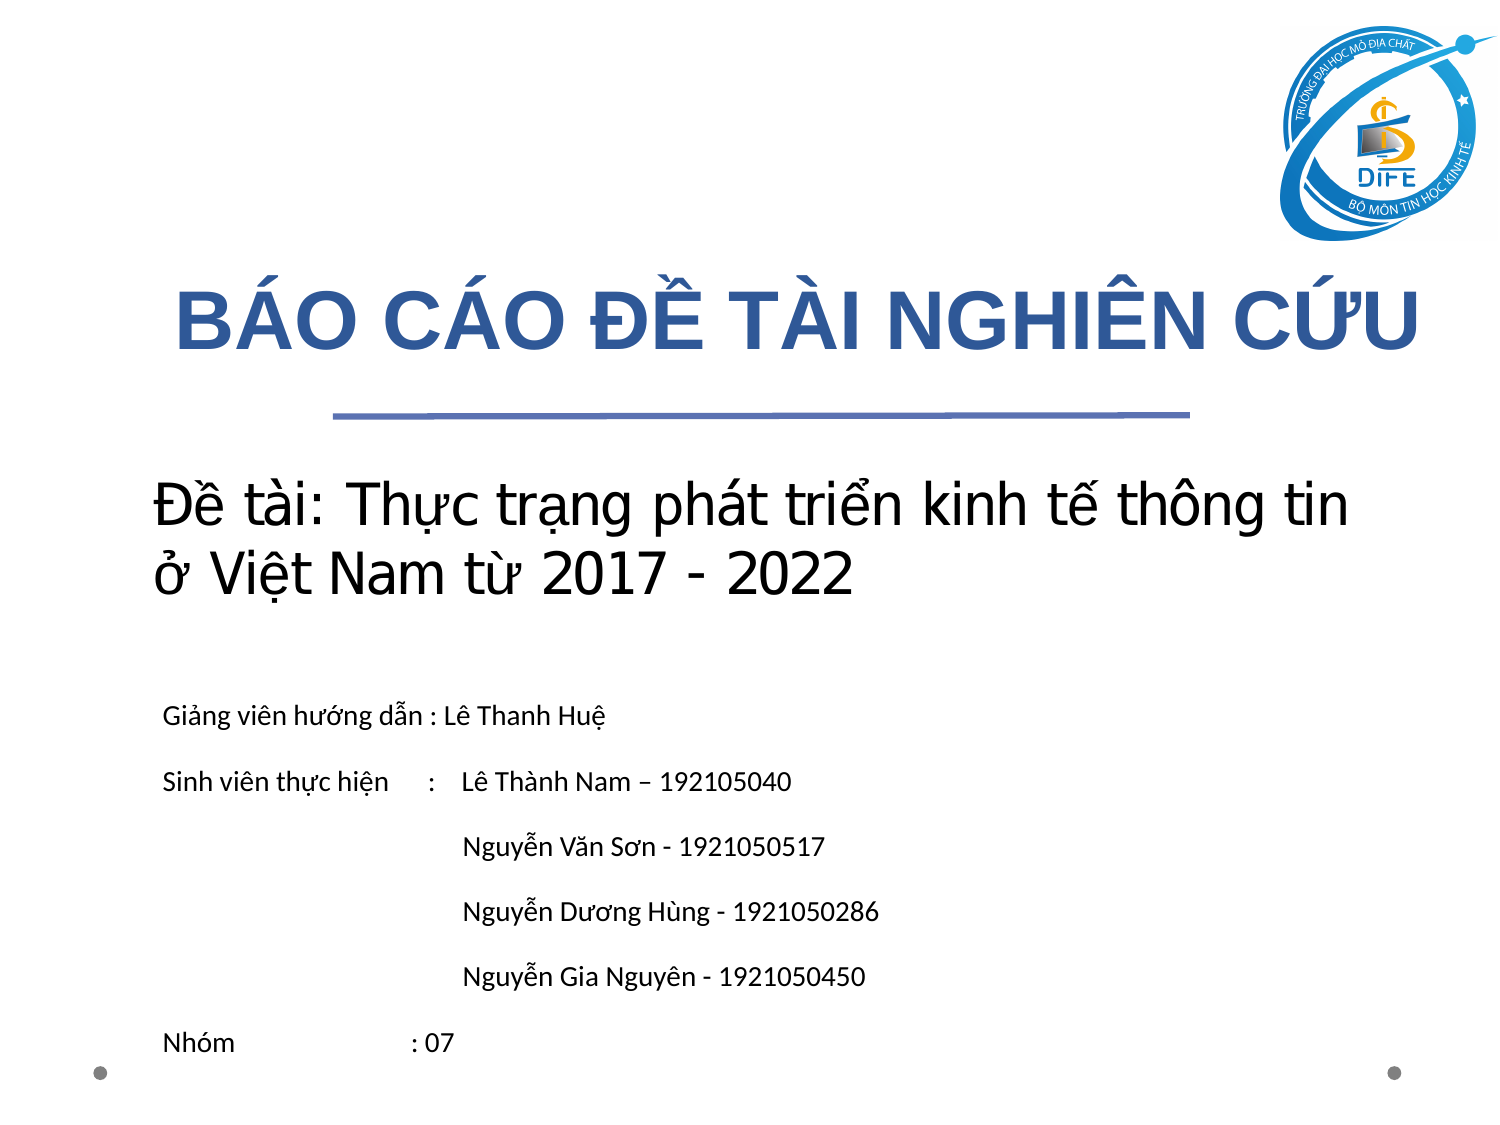

# BÁO CÁO ĐỀ TÀI NGHIÊN CỨU
Đề tài: Thực trạng phát triển kinh tế thông tin
ở Việt Nam từ 2017 - 2022
Giảng viên hướng dẫn : Lê Thanh Huệ
Sinh viên thực hiện      :    Lê Thành Nam – 192105040
 		Nguyễn Văn Sơn - 1921050517
		Nguyễn Dương Hùng - 1921050286
		Nguyễn Gia Nguyên - 1921050450
Nhóm                           : 07